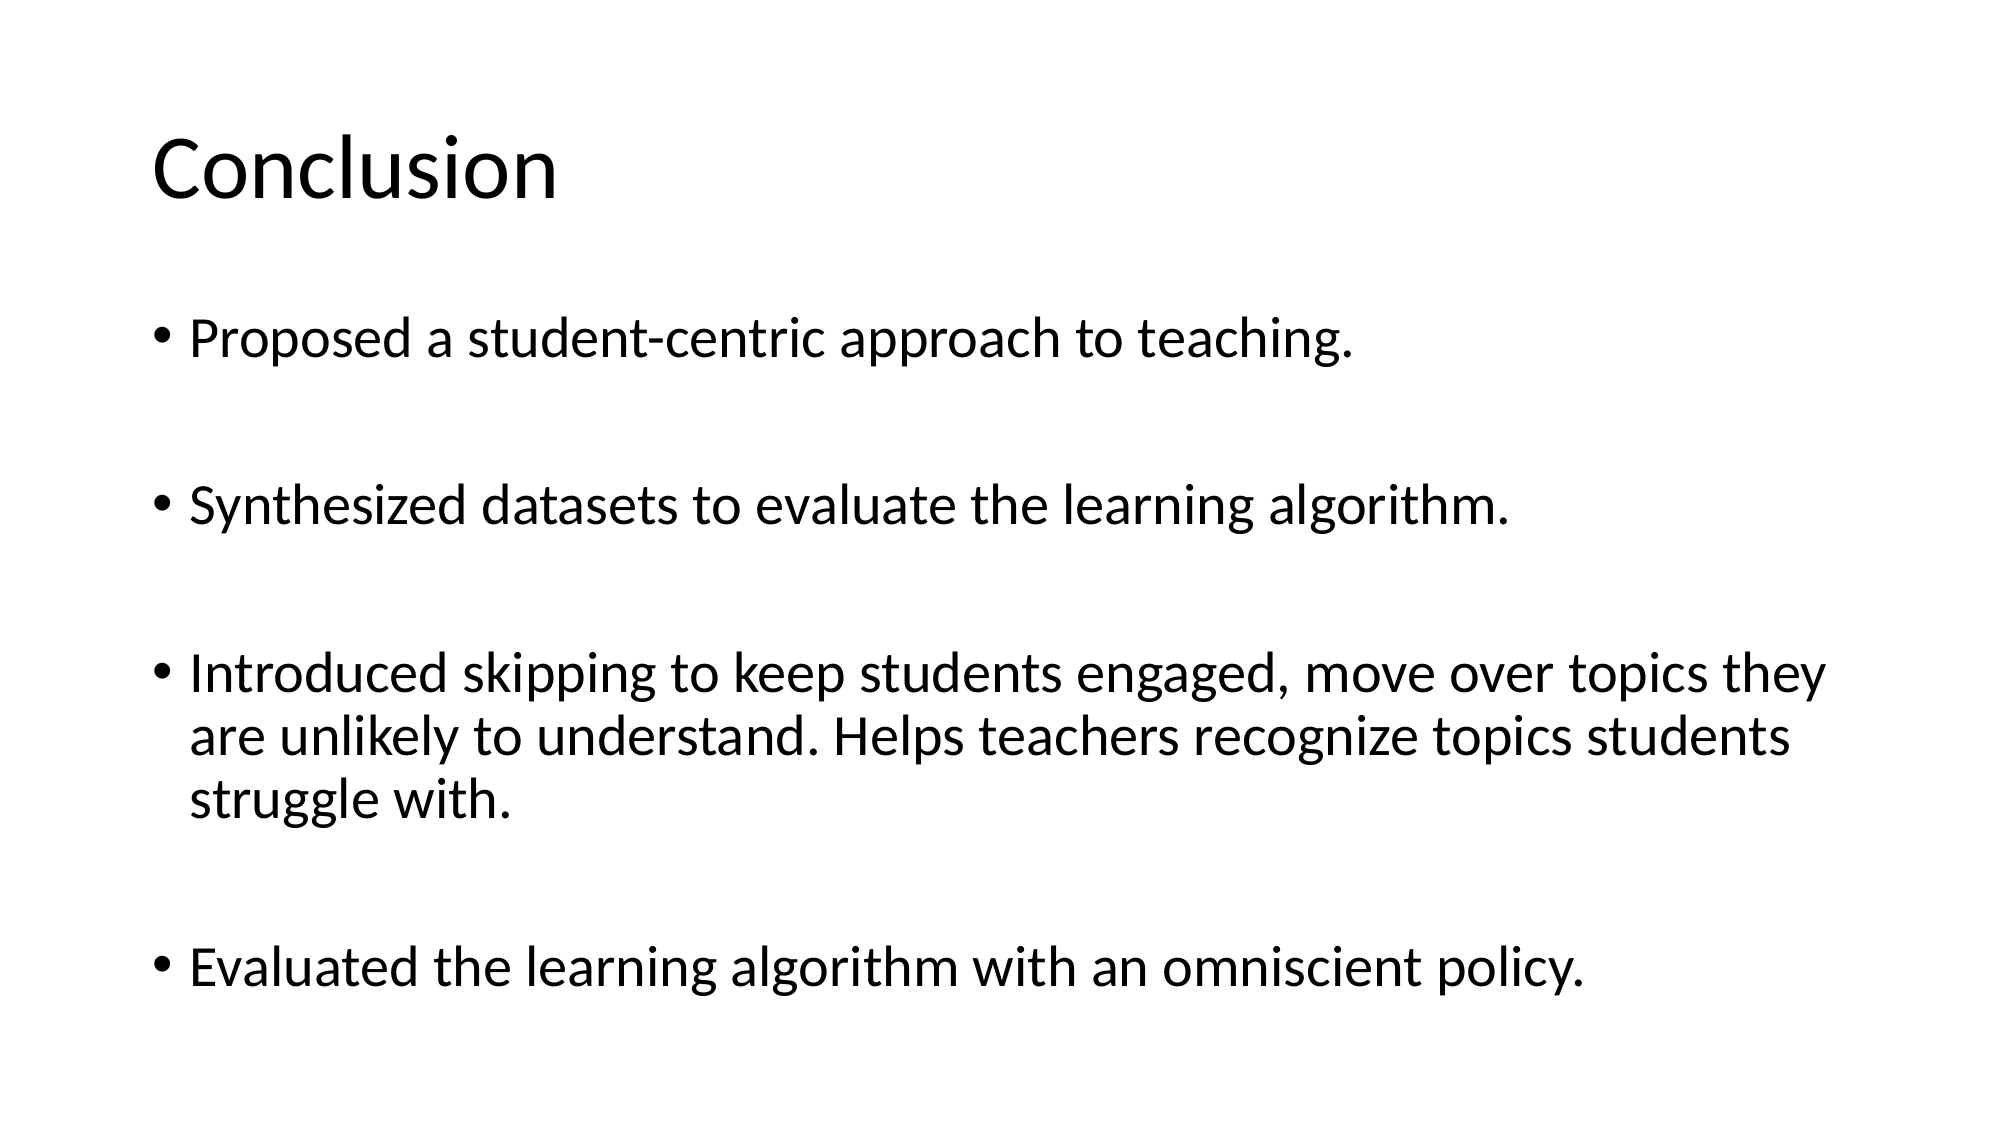

# Conclusion
Proposed a student-centric approach to teaching.

Synthesized datasets to evaluate the learning algorithm.

Introduced skipping to keep students engaged, move over topics they are unlikely to understand. Helps teachers recognize topics students struggle with.

Evaluated the learning algorithm with an omniscient policy.